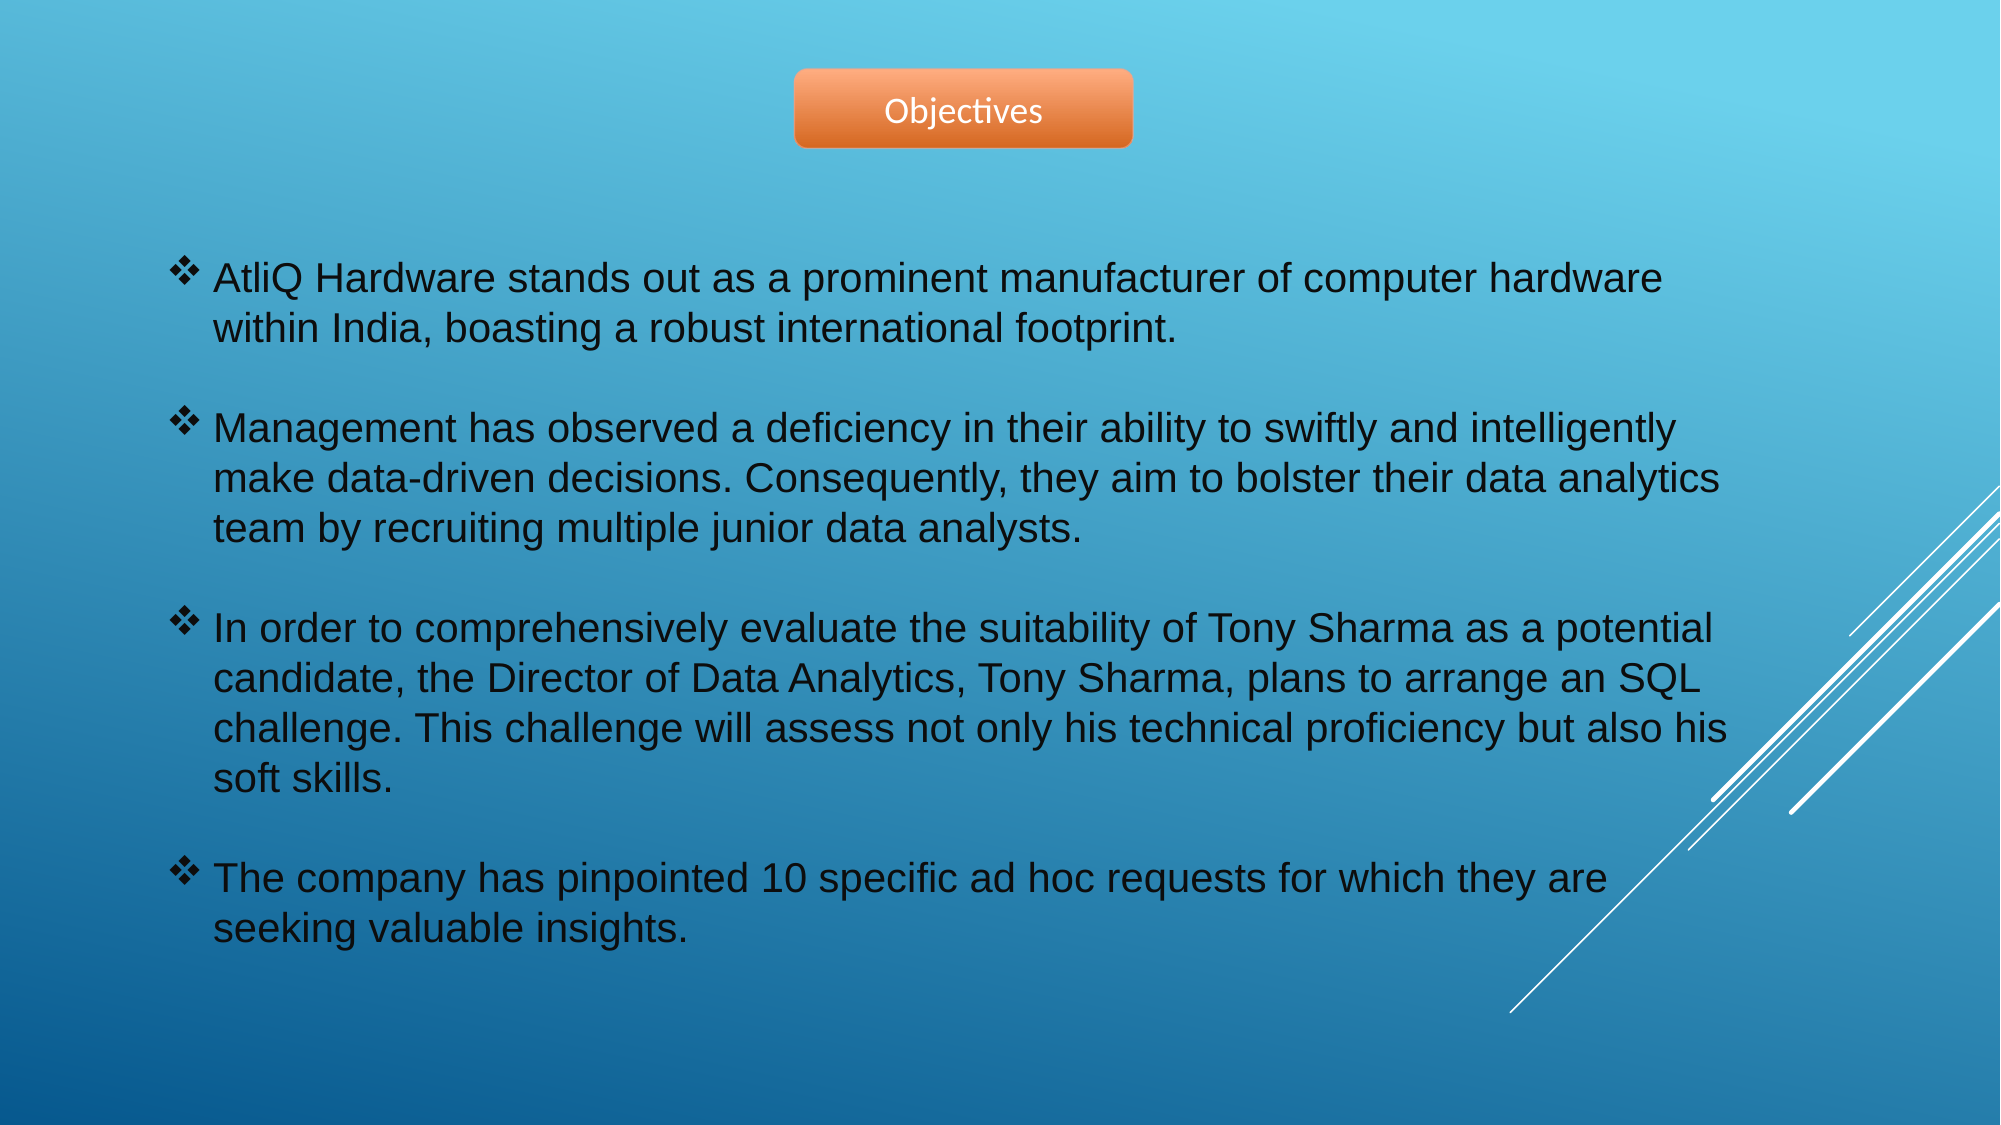

Objectives
AtliQ Hardware stands out as a prominent manufacturer of computer hardware within India, boasting a robust international footprint.

Management has observed a deficiency in their ability to swiftly and intelligently make data-driven decisions. Consequently, they aim to bolster their data analytics team by recruiting multiple junior data analysts.

In order to comprehensively evaluate the suitability of Tony Sharma as a potential candidate, the Director of Data Analytics, Tony Sharma, plans to arrange an SQL challenge. This challenge will assess not only his technical proficiency but also his soft skills.

The company has pinpointed 10 specific ad hoc requests for which they are seeking valuable insights.